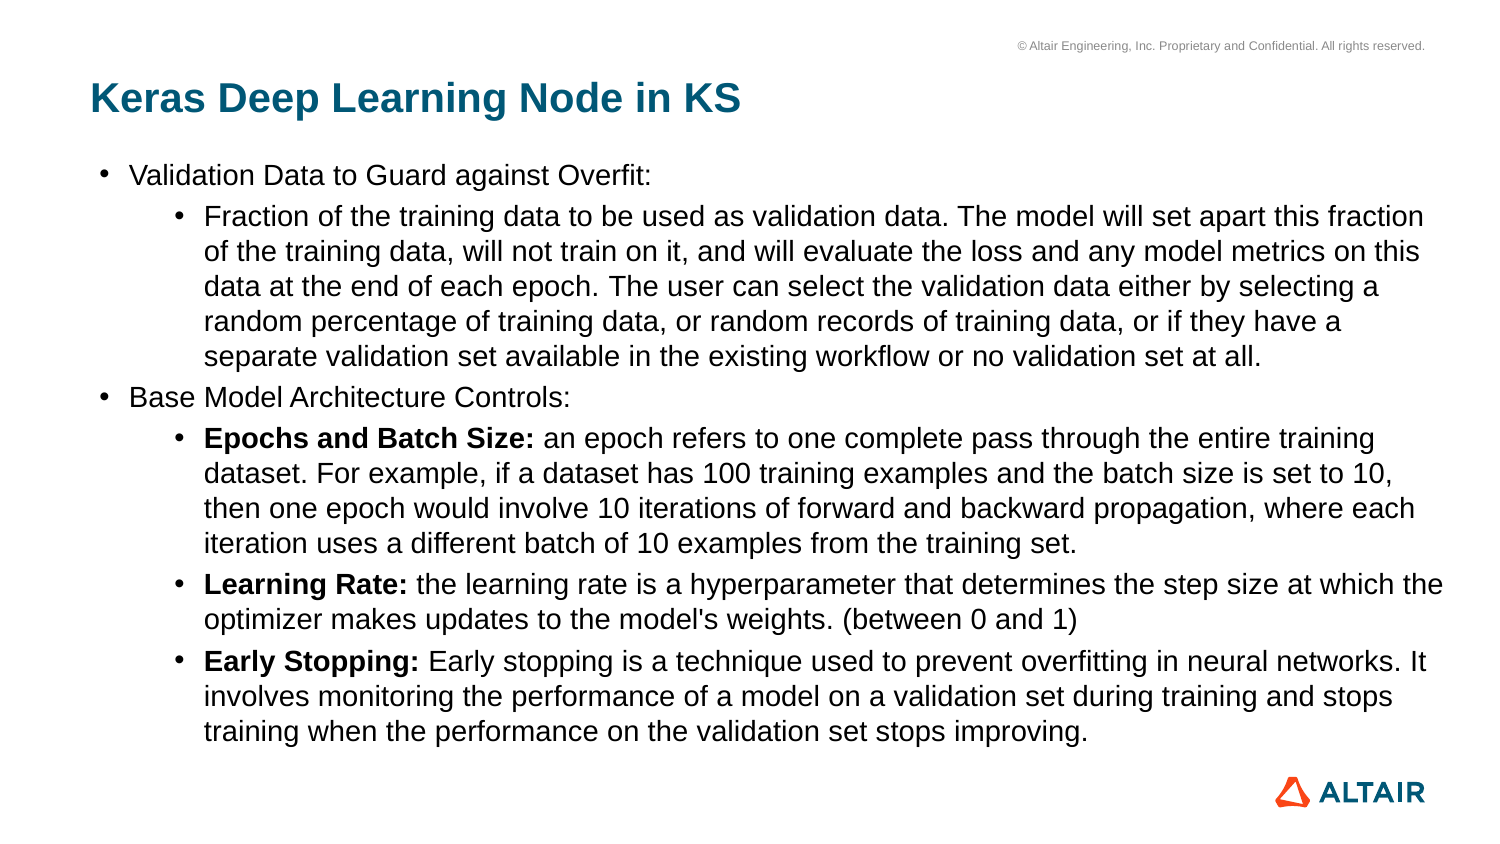

# Keras Deep Learning Node in KS
Validation Data to Guard against Overfit:
Fraction of the training data to be used as validation data. The model will set apart this fraction of the training data, will not train on it, and will evaluate the loss and any model metrics on this data at the end of each epoch. The user can select the validation data either by selecting a random percentage of training data, or random records of training data, or if they have a separate validation set available in the existing workflow or no validation set at all.
Base Model Architecture Controls:
Epochs and Batch Size: an epoch refers to one complete pass through the entire training dataset. For example, if a dataset has 100 training examples and the batch size is set to 10, then one epoch would involve 10 iterations of forward and backward propagation, where each iteration uses a different batch of 10 examples from the training set.
Learning Rate: the learning rate is a hyperparameter that determines the step size at which the optimizer makes updates to the model's weights. (between 0 and 1)
Early Stopping: Early stopping is a technique used to prevent overfitting in neural networks. It involves monitoring the performance of a model on a validation set during training and stops training when the performance on the validation set stops improving.